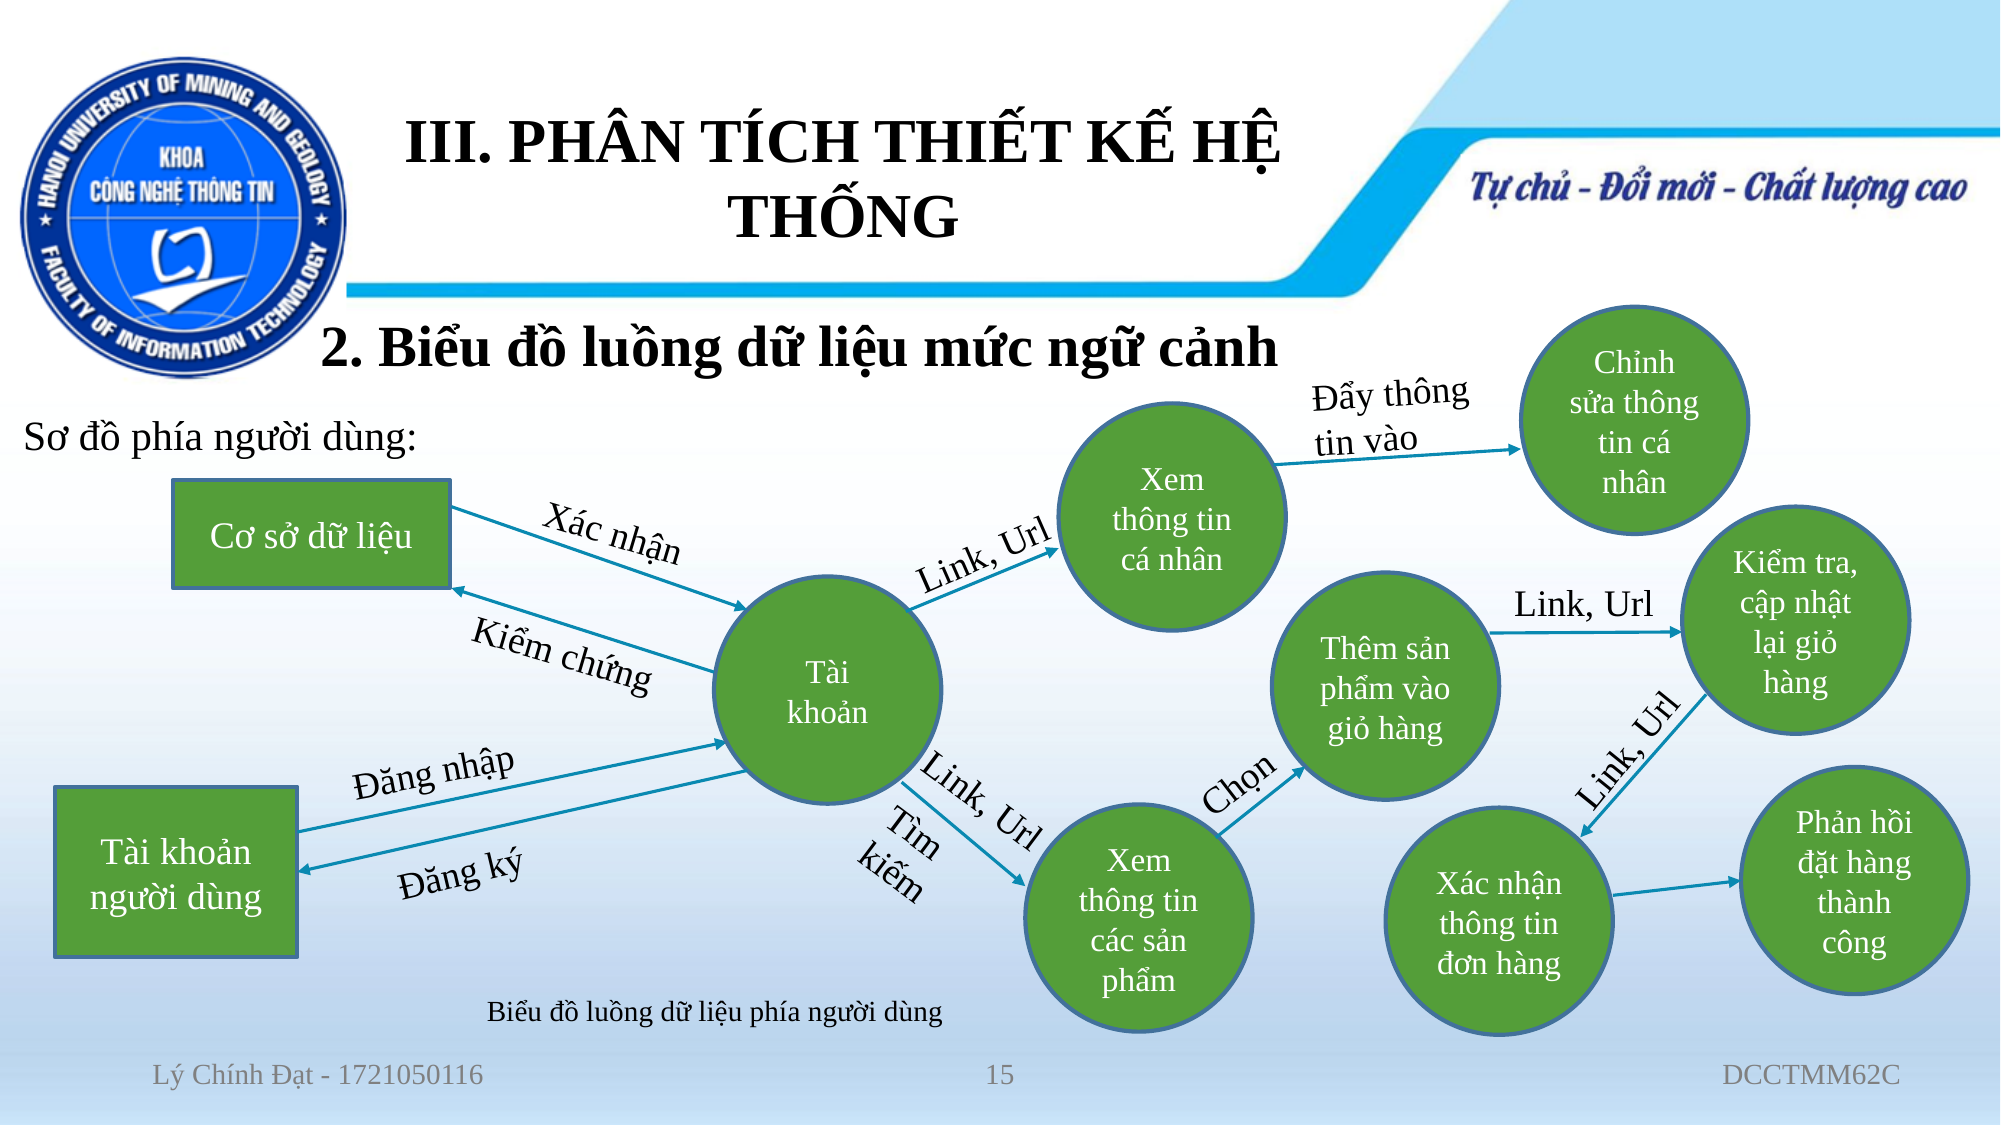

# III. PHÂN TÍCH THIẾT KẾ HỆ THỐNG
2. Biểu đồ luồng dữ liệu mức ngữ cảnh
Chỉnh sửa thông tin cá nhân
Đẩy thông tin vào
Sơ đồ phía người dùng:
Xem thông tin cá nhân
Cơ sở dữ liệu
Kiểm tra, cập nhật lại giỏ hàng
Xác nhận
Link, Url
Link, Url
Thêm sản phẩm vào giỏ hàng
Tài khoản
Kiểm chứng
Link, Url
Chọn
Đăng nhập
Phản hồi đặt hàng thành công
Link, Url
Tài khoản người dùng
Xem thông tin các sản phẩm
Xác nhận thông tin đơn hàng
Tìm kiếm
Đăng ký
Biểu đồ luồng dữ liệu phía người dùng
15
DCCTMM62C
Lý Chính Đạt - 1721050116